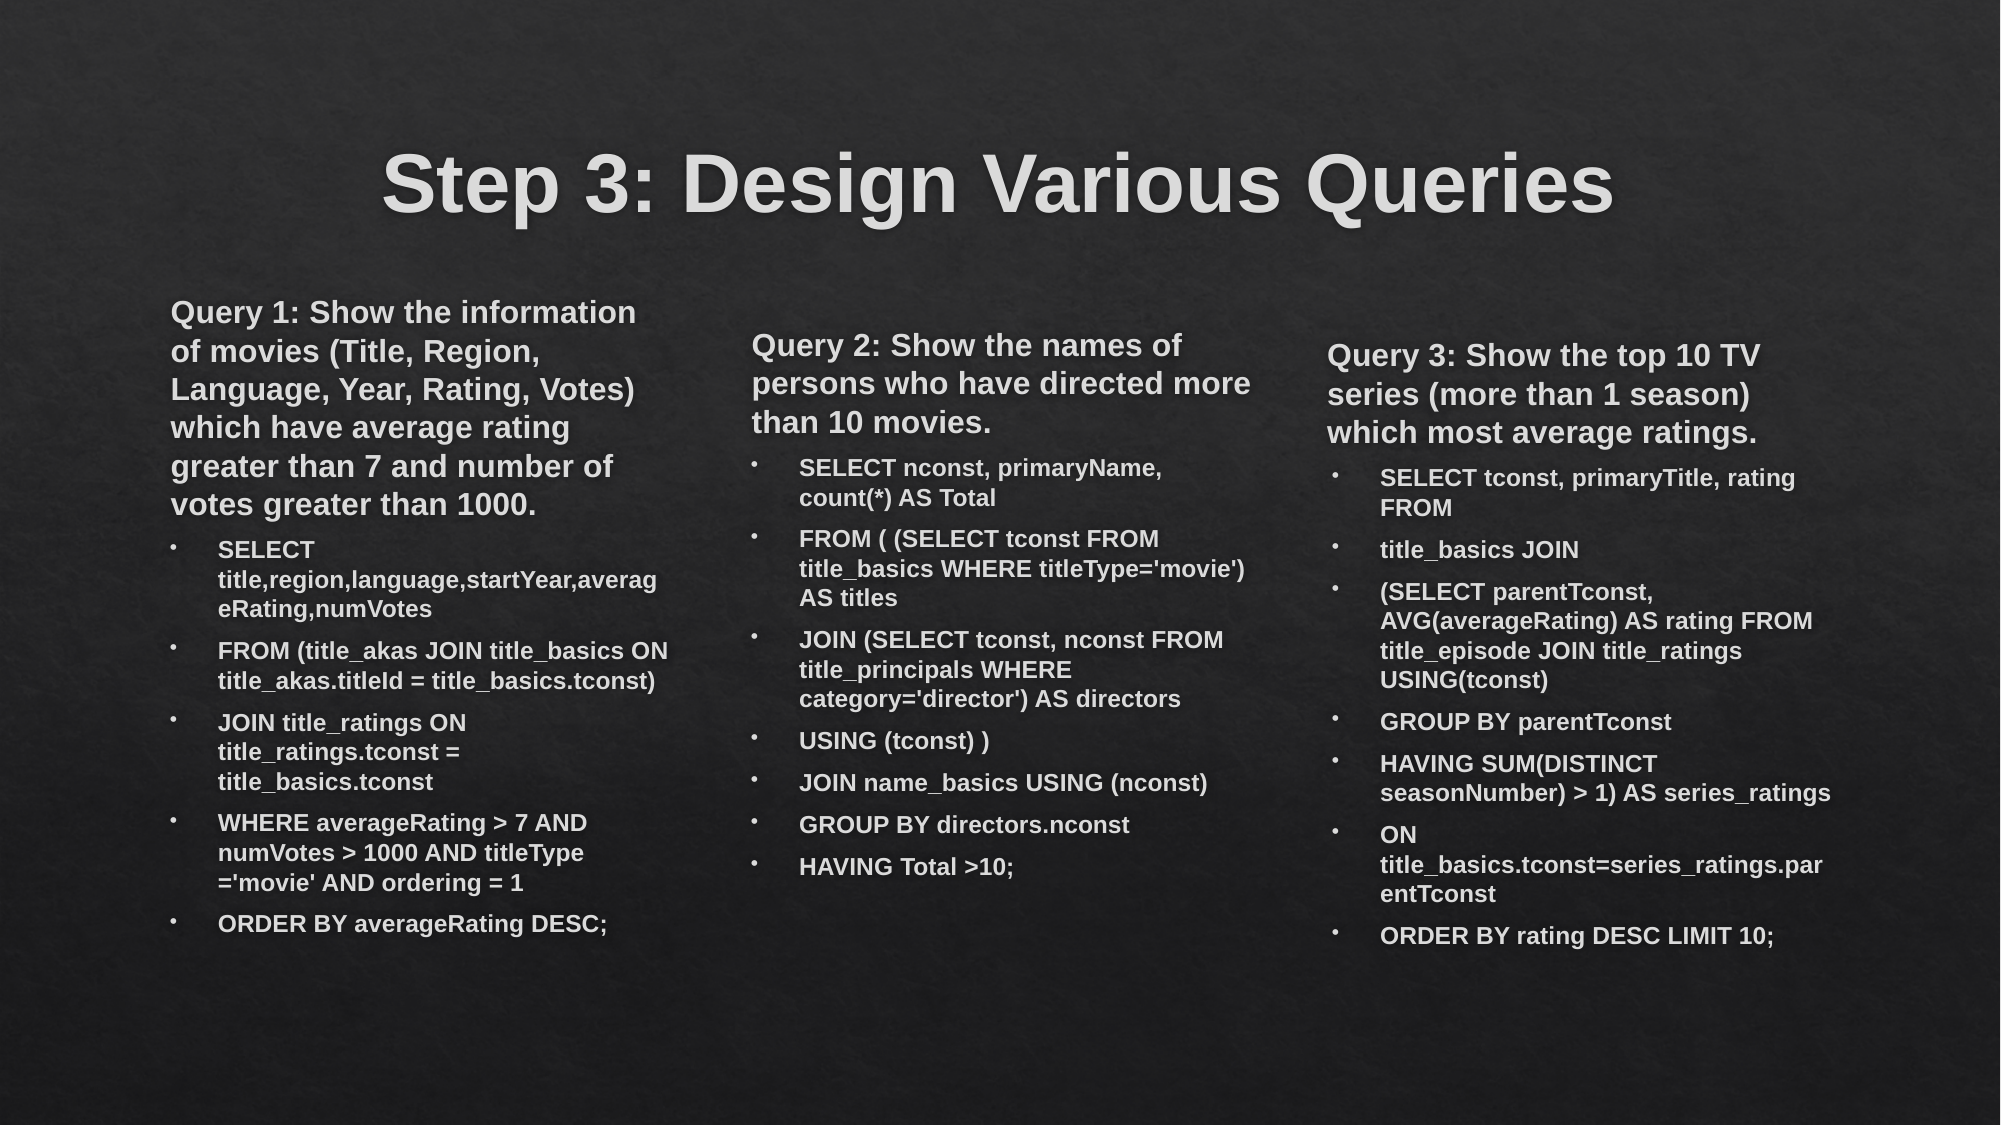

# Step 3: Design Various Queries
Query 1: Show the information of movies (Title, Region, Language, Year, Rating, Votes) which have average rating greater than 7 and number of votes greater than 1000.
SELECT title,region,language,startYear,averageRating,numVotes
FROM (title_akas JOIN title_basics ON title_akas.titleId = title_basics.tconst)
JOIN title_ratings ON title_ratings.tconst = title_basics.tconst
WHERE averageRating > 7 AND numVotes > 1000 AND titleType ='movie' AND ordering = 1
ORDER BY averageRating DESC;

Query 2: Show the names of persons who have directed more than 10 movies.
SELECT nconst, primaryName, count(*) AS Total
FROM ( (SELECT tconst FROM title_basics WHERE titleType='movie') AS titles
JOIN (SELECT tconst, nconst FROM title_principals WHERE category='director') AS directors
USING (tconst) )
JOIN name_basics USING (nconst)
GROUP BY directors.nconst
HAVING Total >10;

Query 3: Show the top 10 TV series (more than 1 season) which most average ratings.
SELECT tconst, primaryTitle, rating FROM
title_basics JOIN
(SELECT parentTconst, AVG(averageRating) AS rating FROM title_episode JOIN title_ratings USING(tconst)
GROUP BY parentTconst
HAVING SUM(DISTINCT seasonNumber) > 1) AS series_ratings
ON title_basics.tconst=series_ratings.parentTconst
ORDER BY rating DESC LIMIT 10;